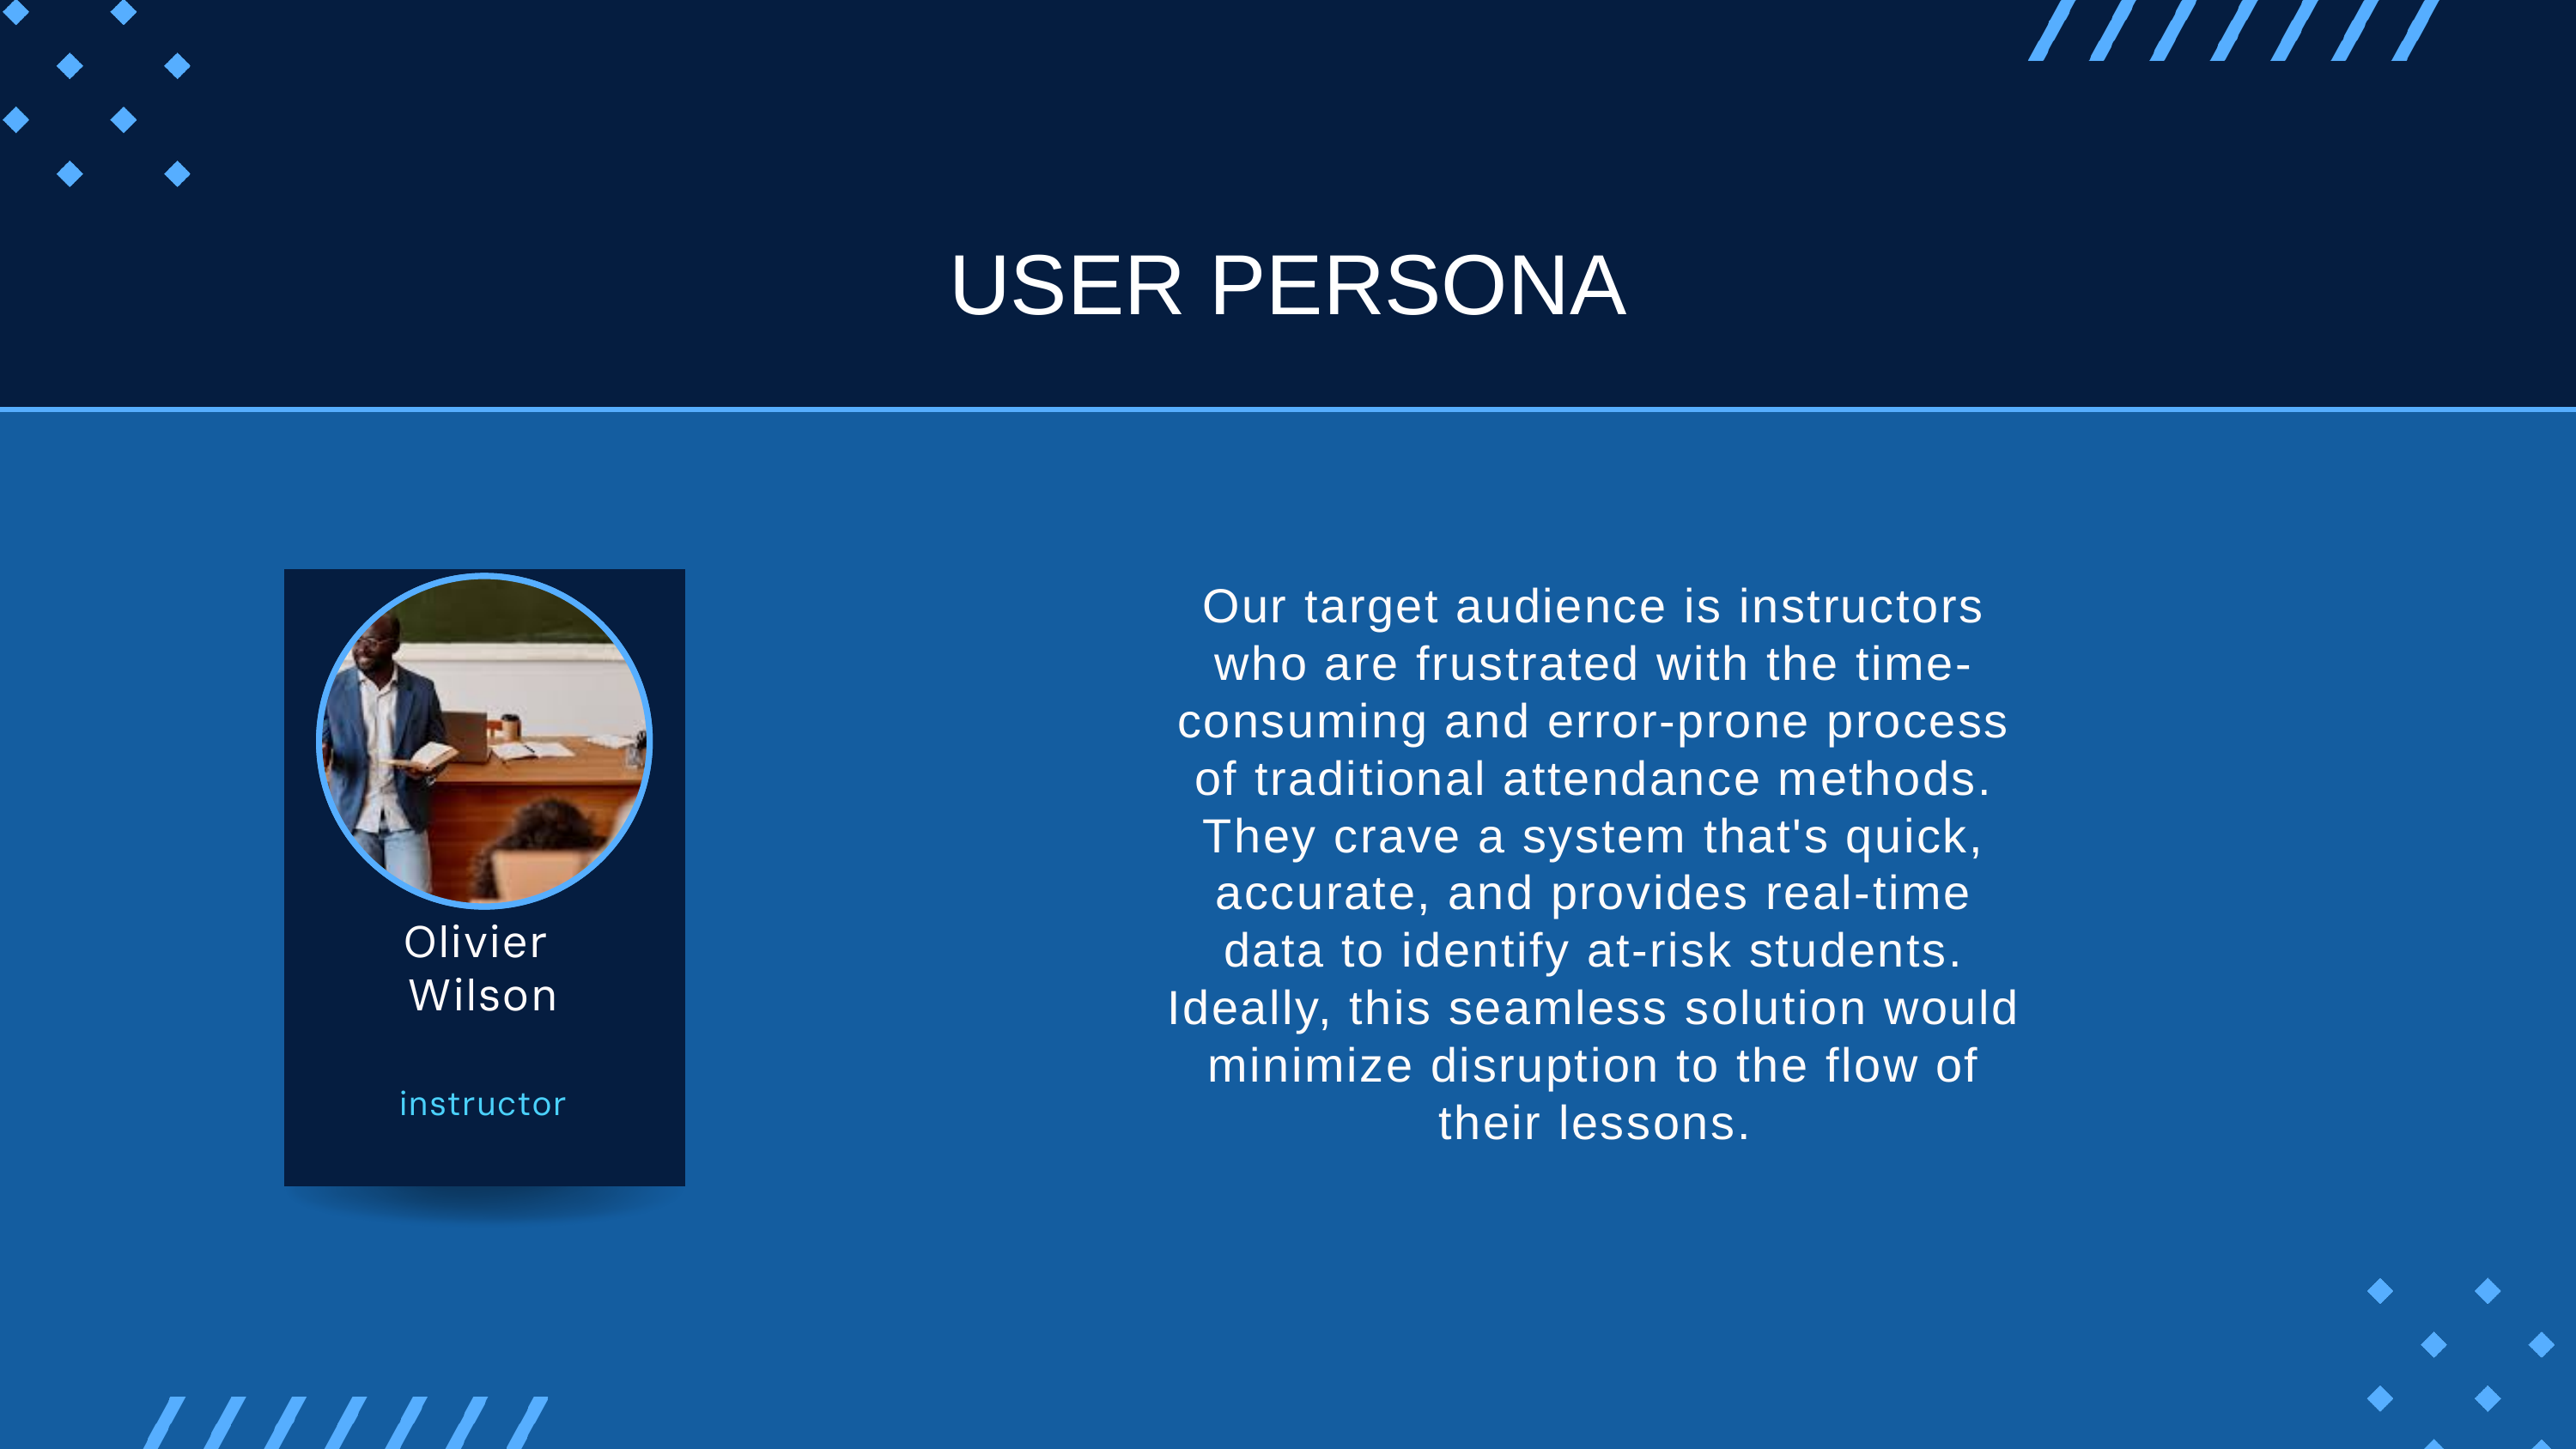

USER PERSONA

Our target audience is instructors who are frustrated with the time-consuming and error-prone process of traditional attendance methods. They crave a system that's quick, accurate, and provides real-time data to identify at-risk students. Ideally, this seamless solution would minimize disruption to the flow of their lessons.

Olivier
Wilson
instructor